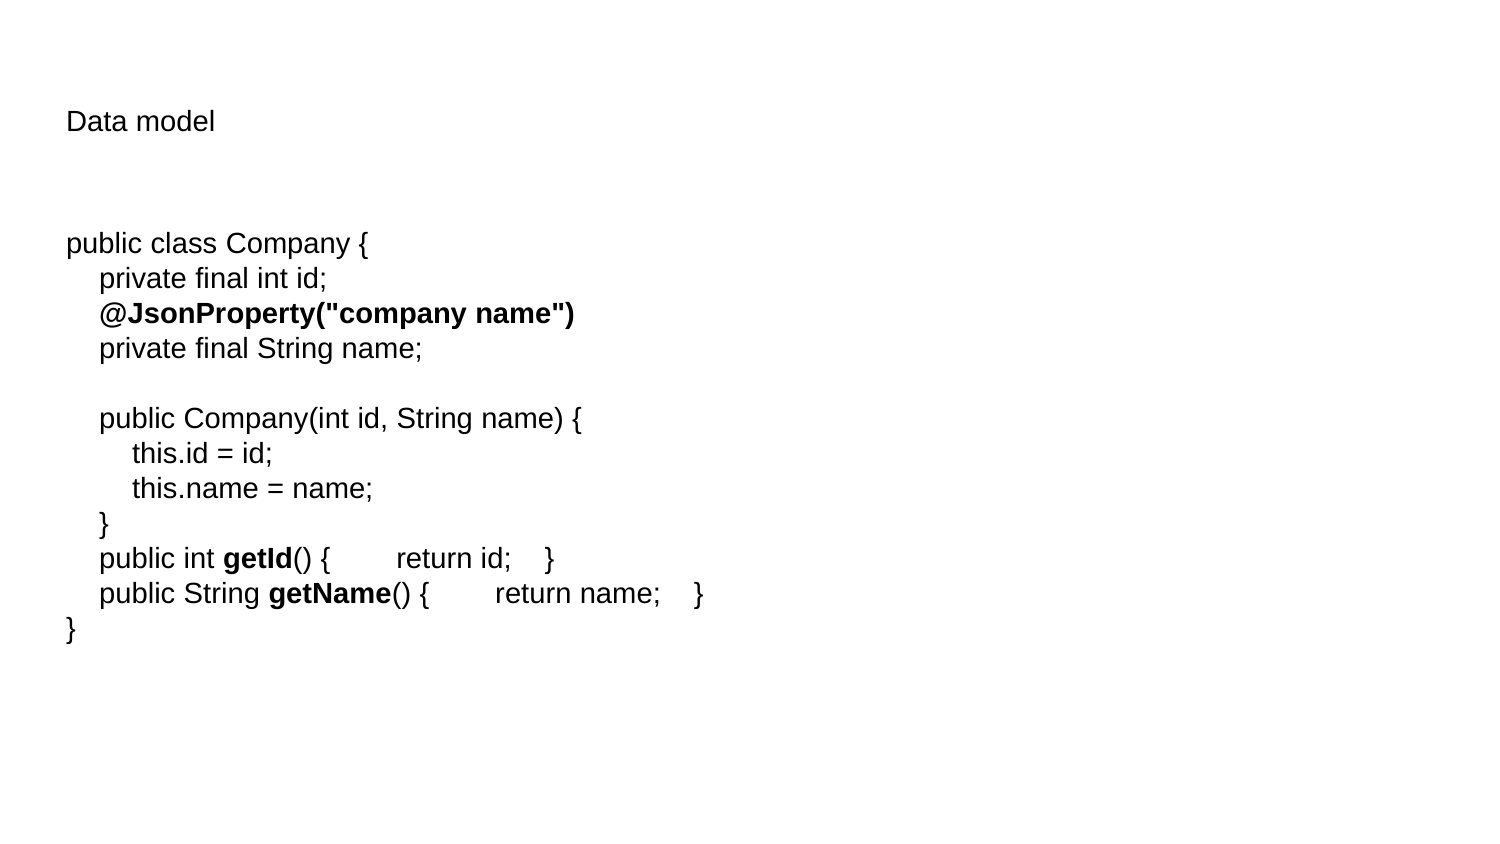

# Data model
public class Company {
    private final int id;
    @JsonProperty("company name")
    private final String name;

    public Company(int id, String name) {
        this.id = id;
        this.name = name;
    }
    public int getId() {        return id;    }
    public String getName() {        return name;    }
}